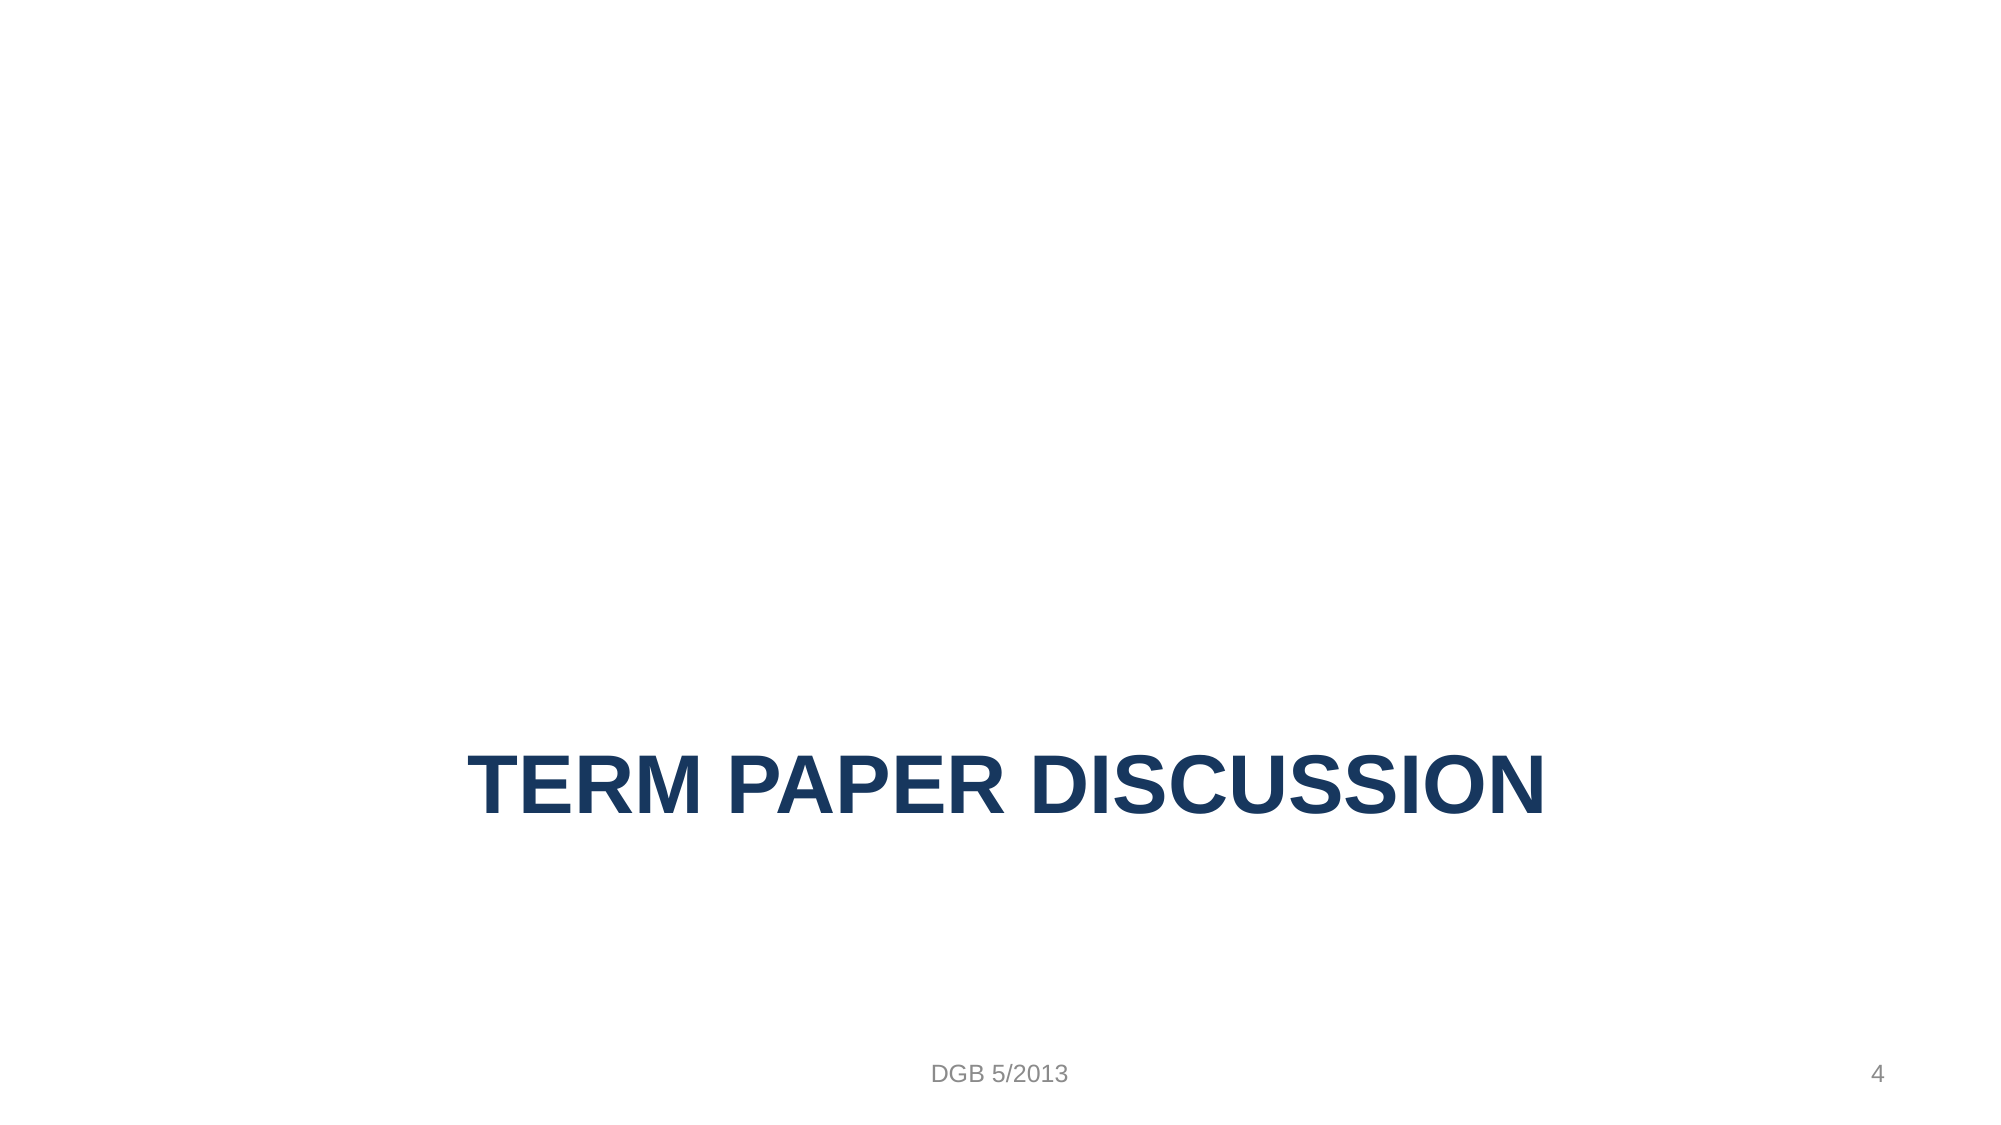

# Term paper Discussion
DGB 5/2013
4